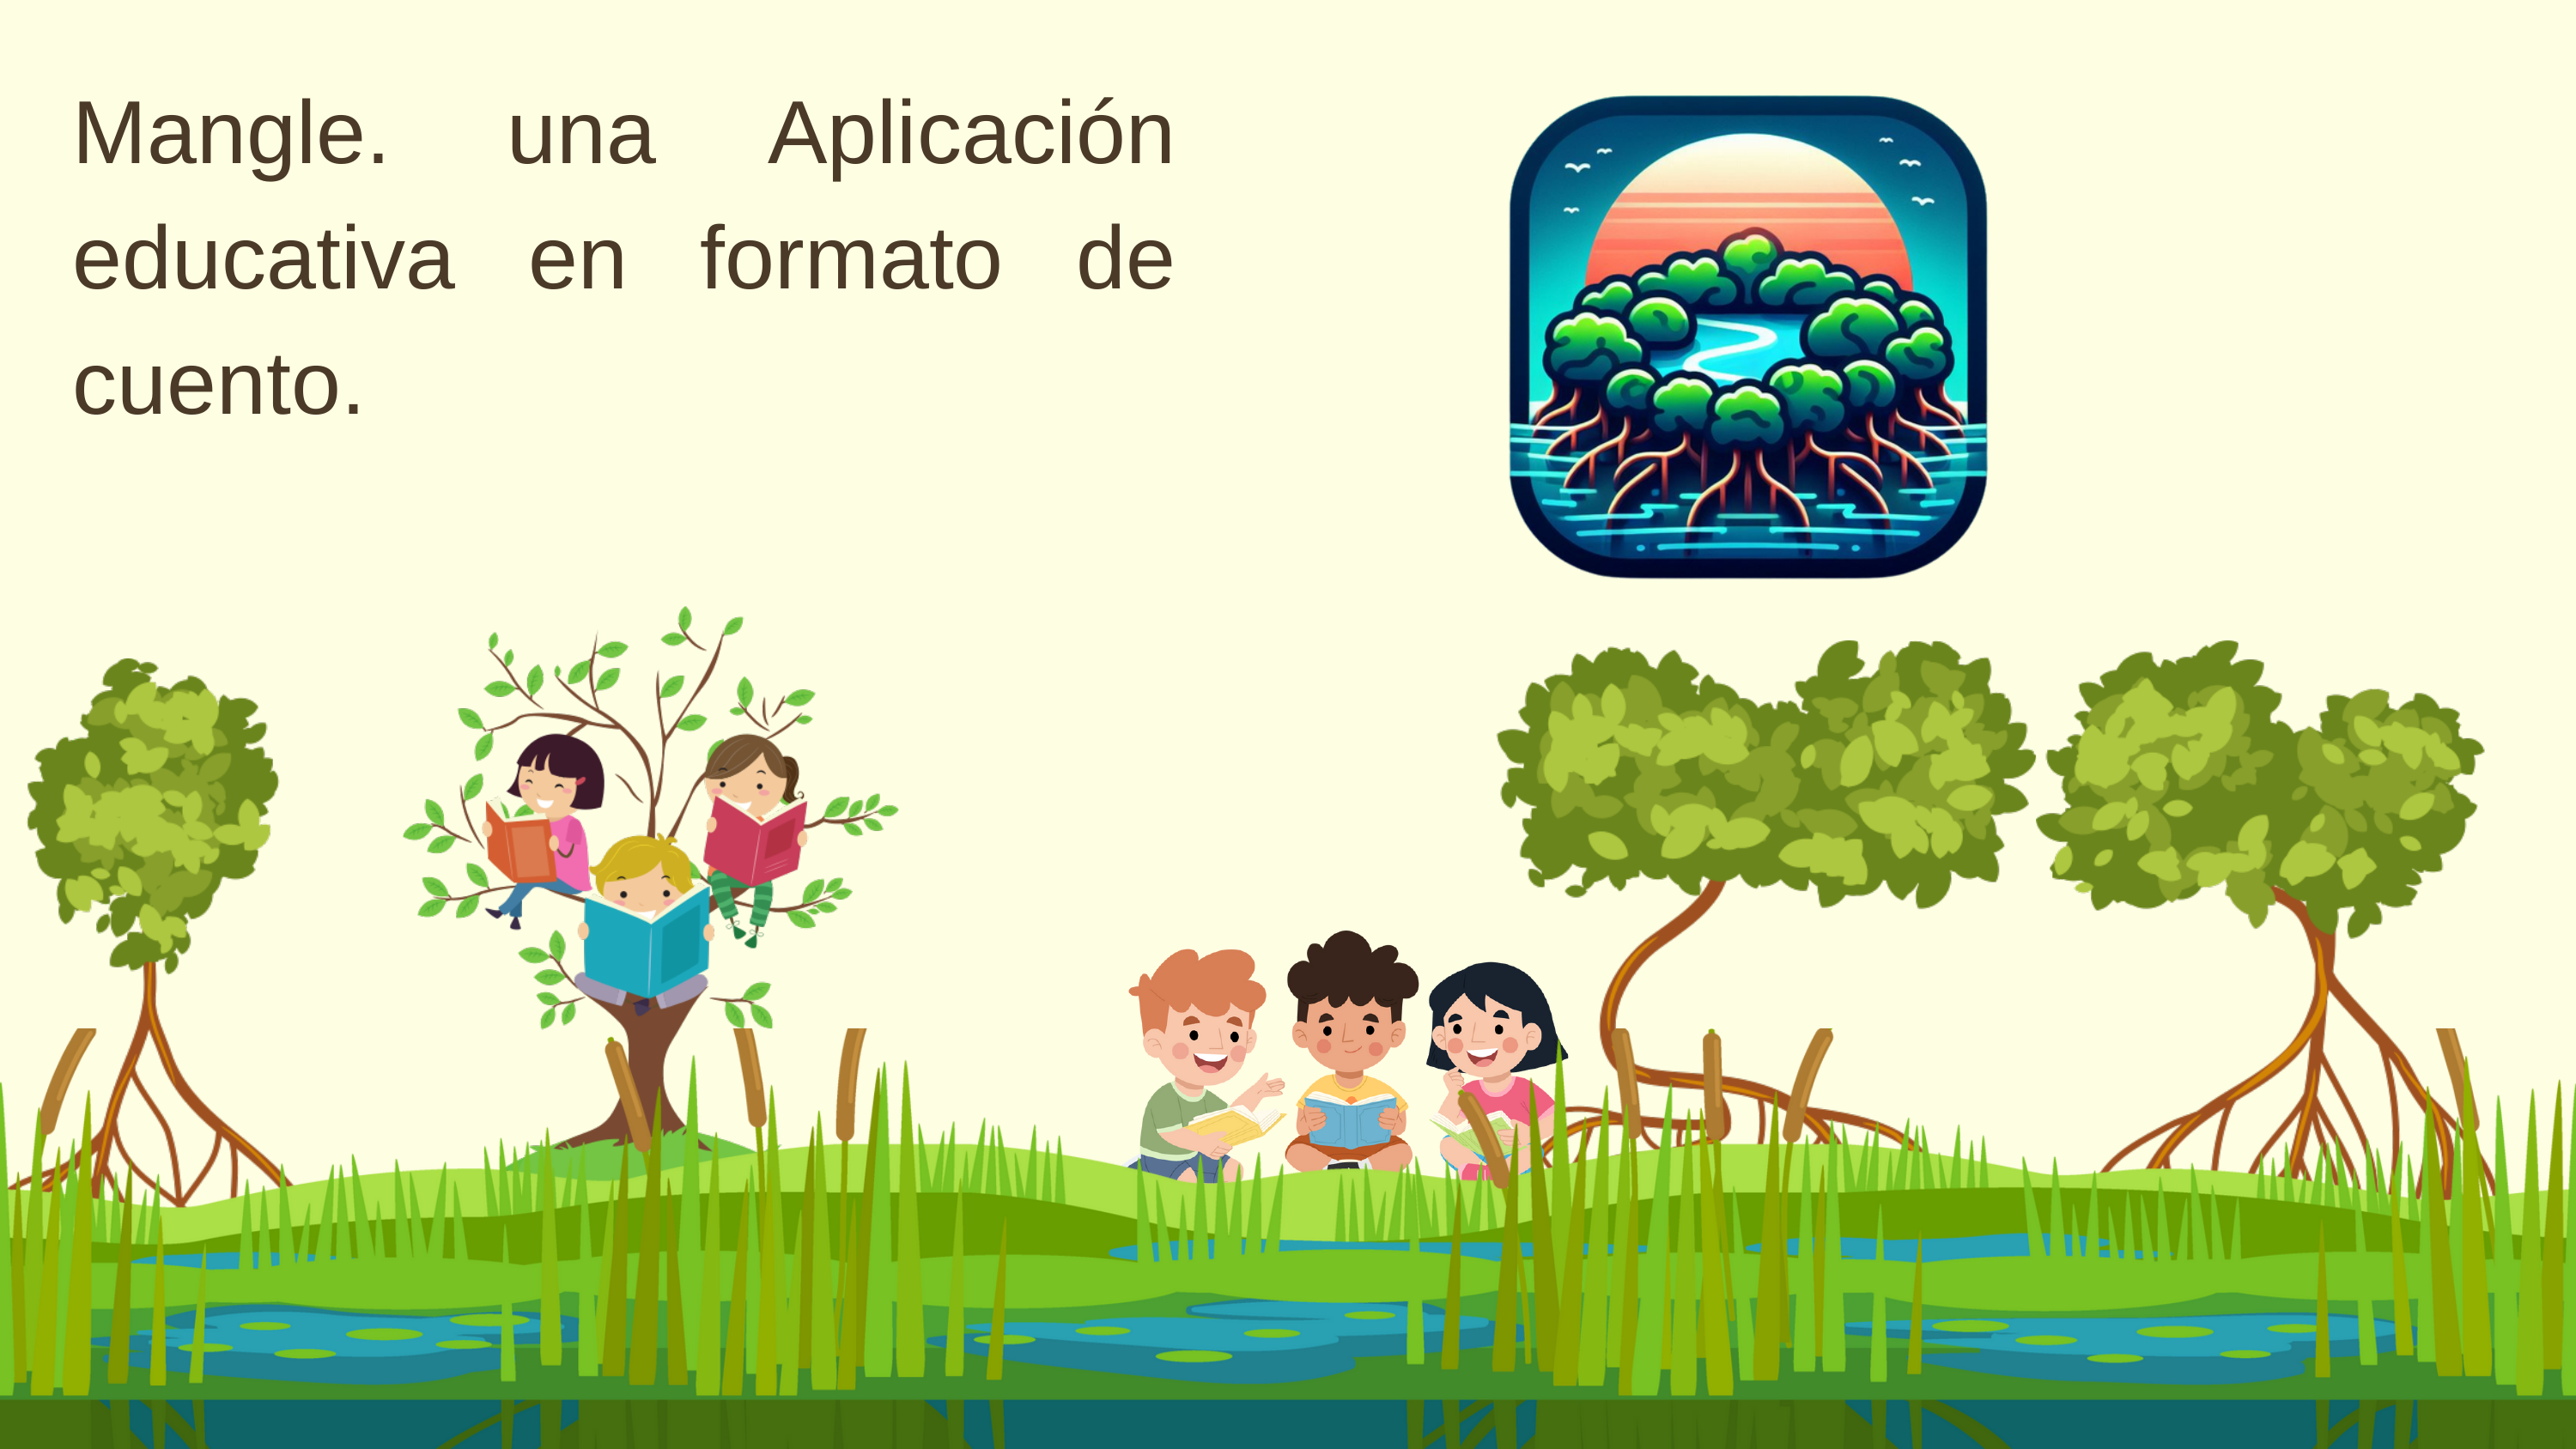

Mangle. una Aplicación educativa en formato de cuento.